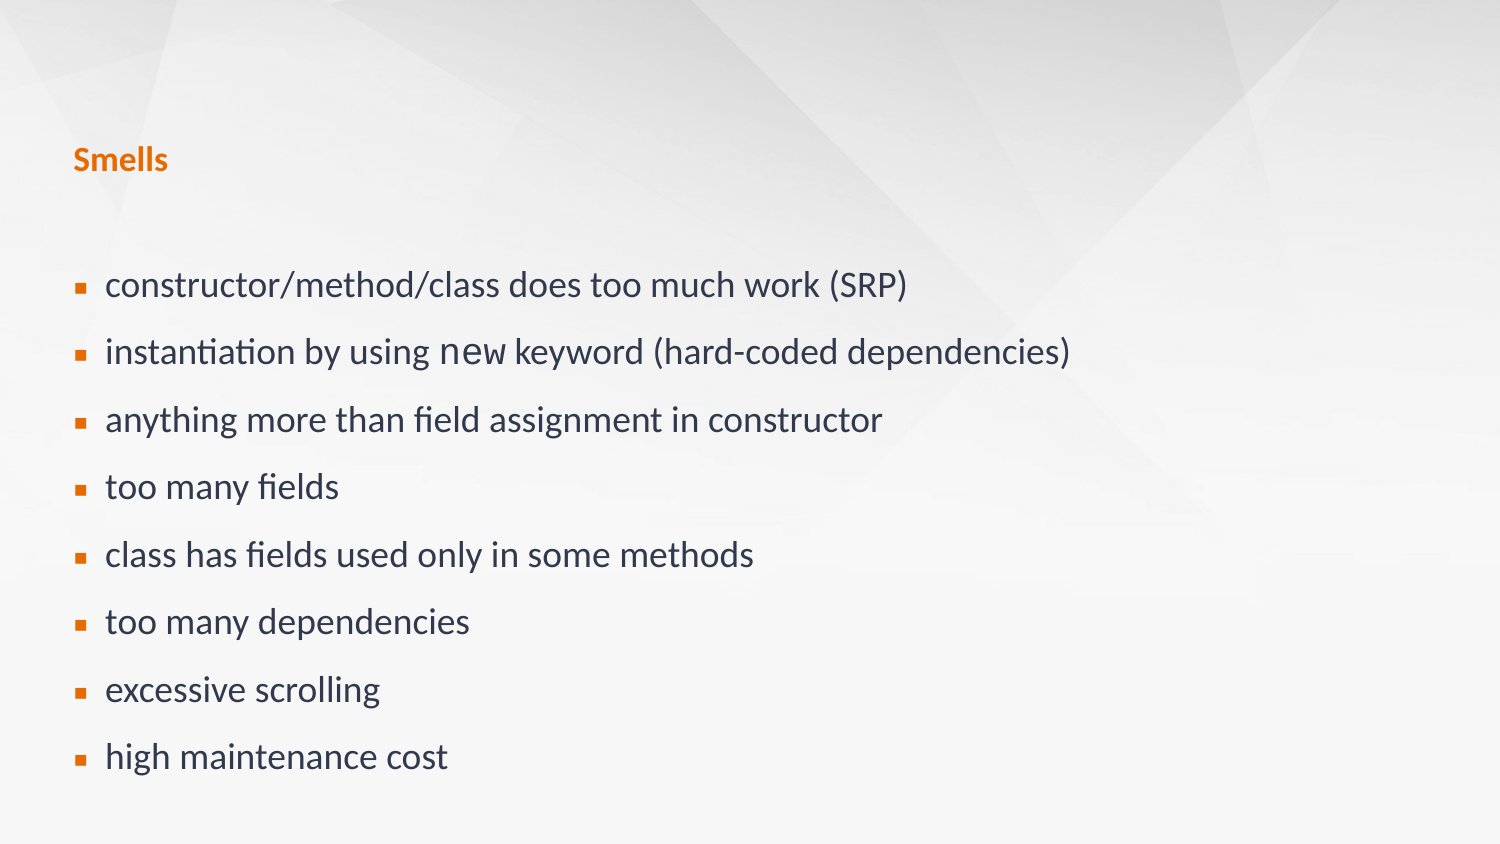

# Smells
  constructor/method/class does too much work (SRP)
  instantiation by using new keyword (hard-coded dependencies)
  anything more than field assignment in constructor
  too many fields
  class has fields used only in some methods
  too many dependencies
  excessive scrolling
  high maintenance cost